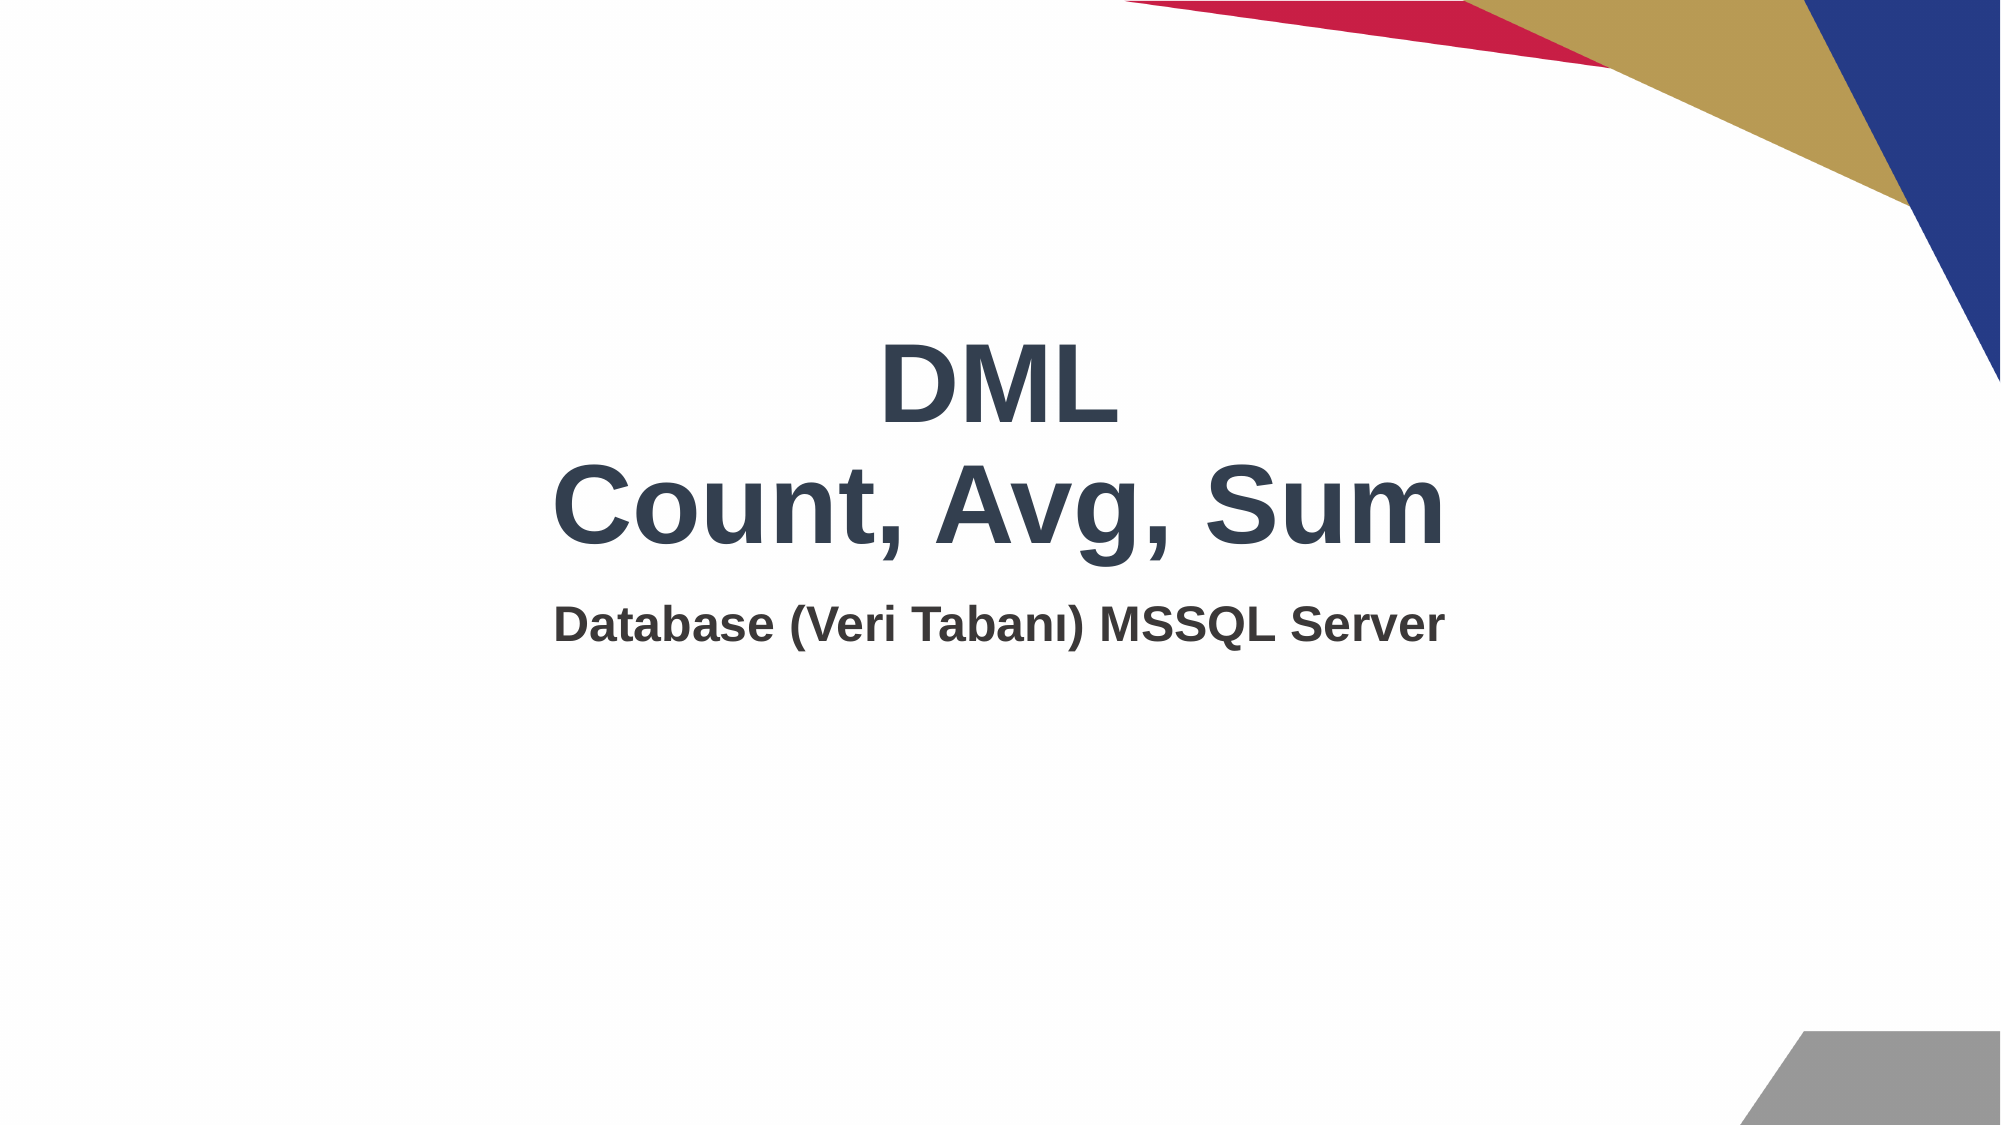

# DML Count, Avg, Sum
Database (Veri Tabanı) MSSQL Server